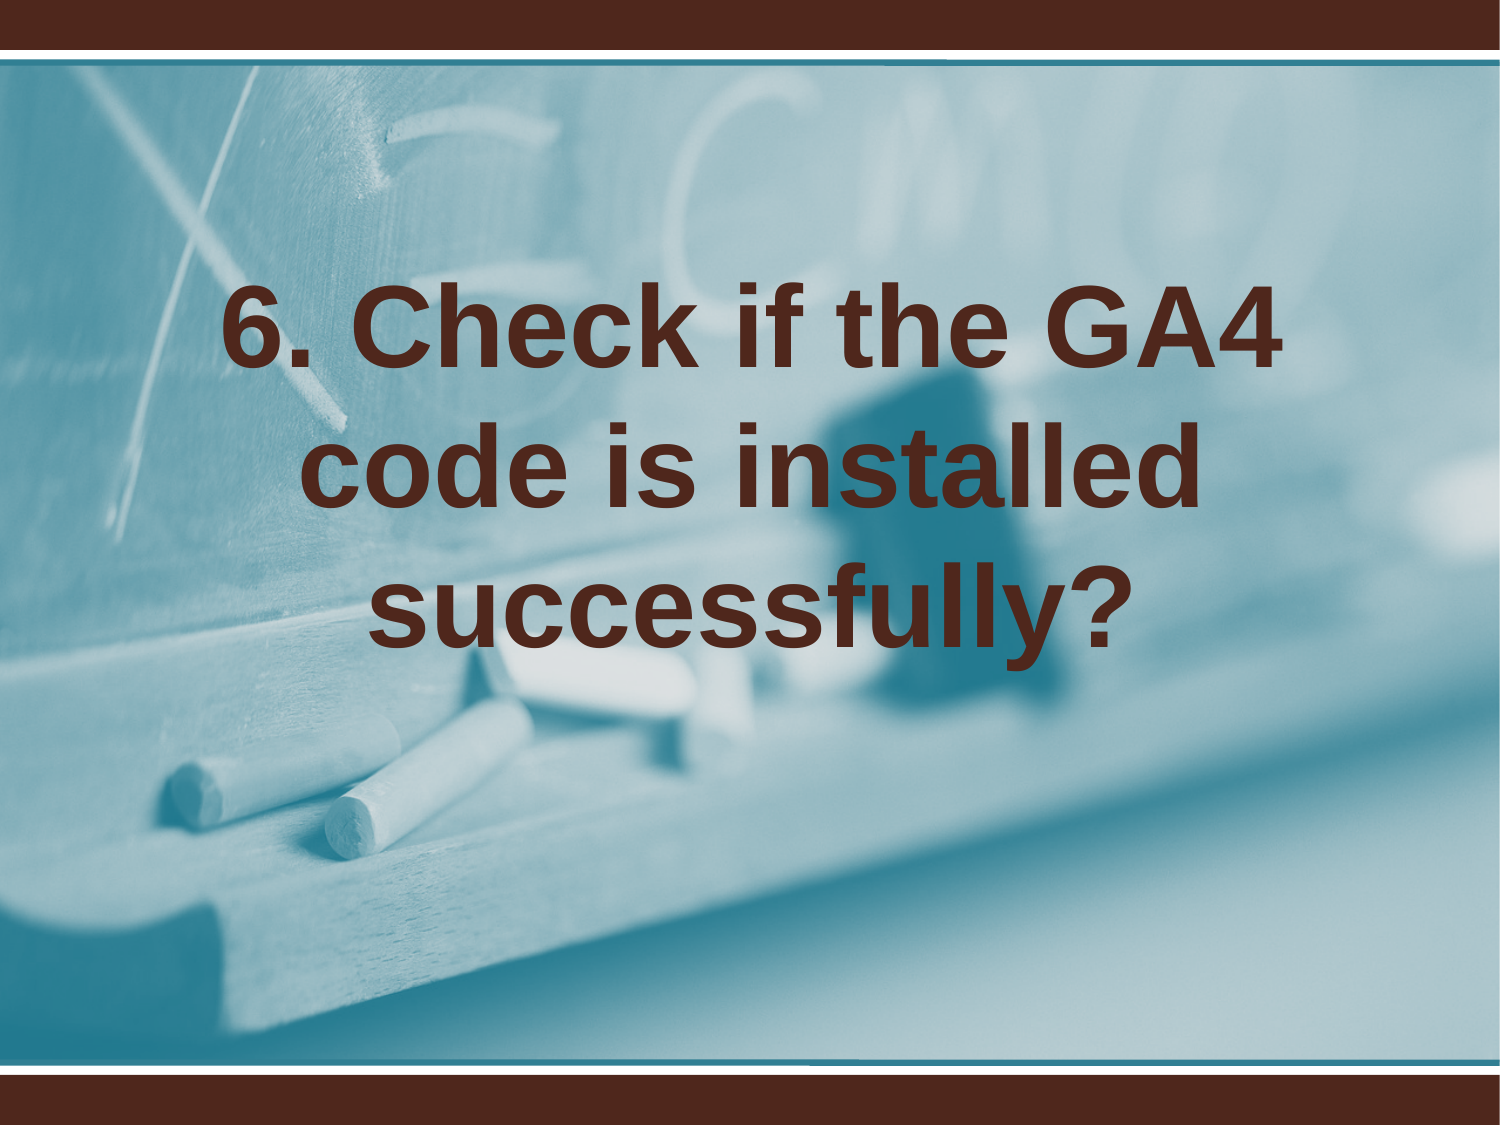

6. Check if the GA4 code is installed successfully?